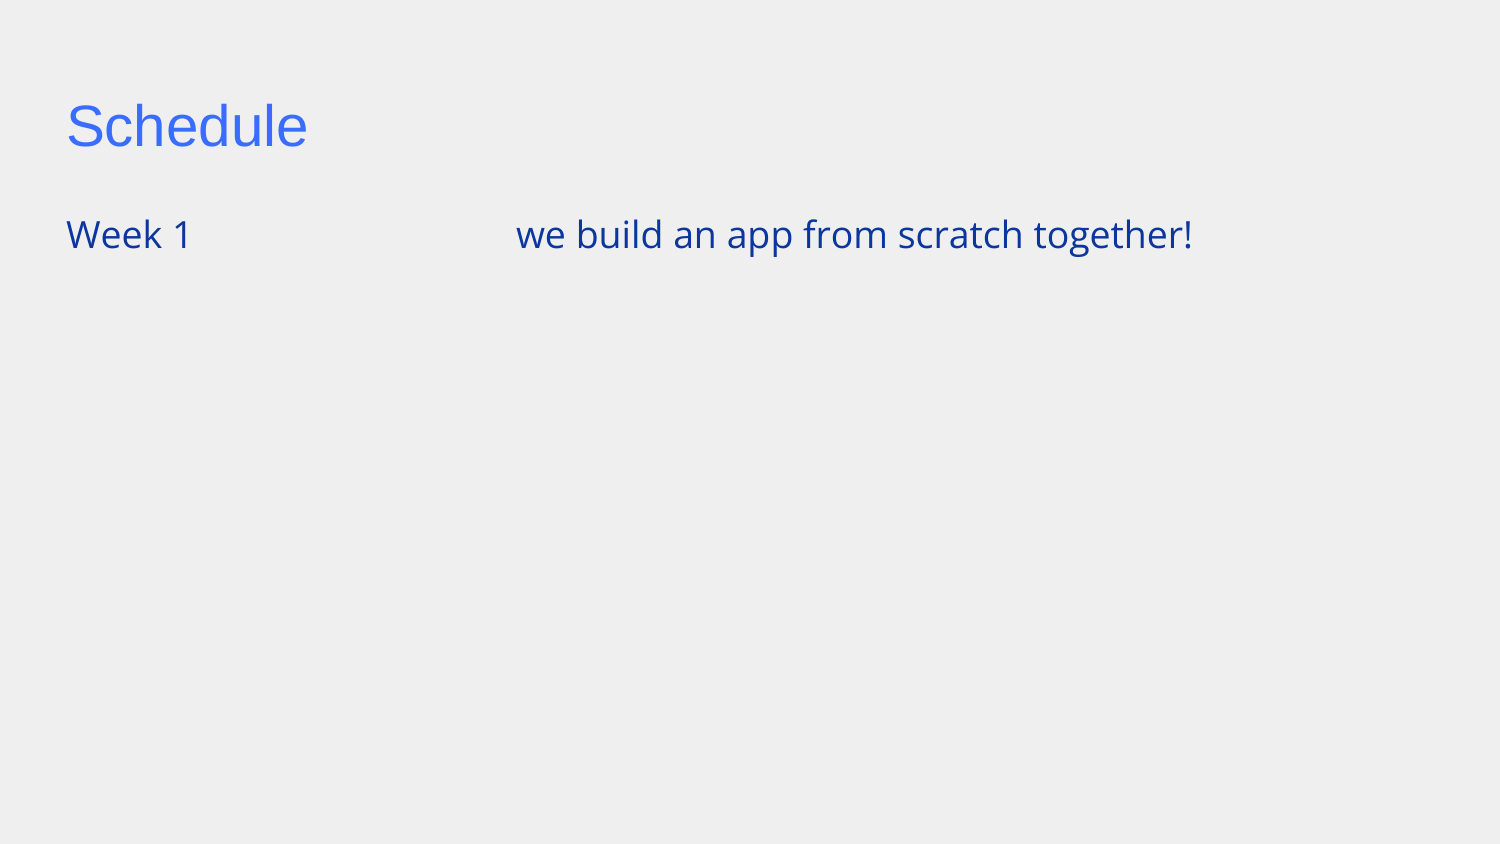

# Schedule
Week 1			we build an app from scratch together!